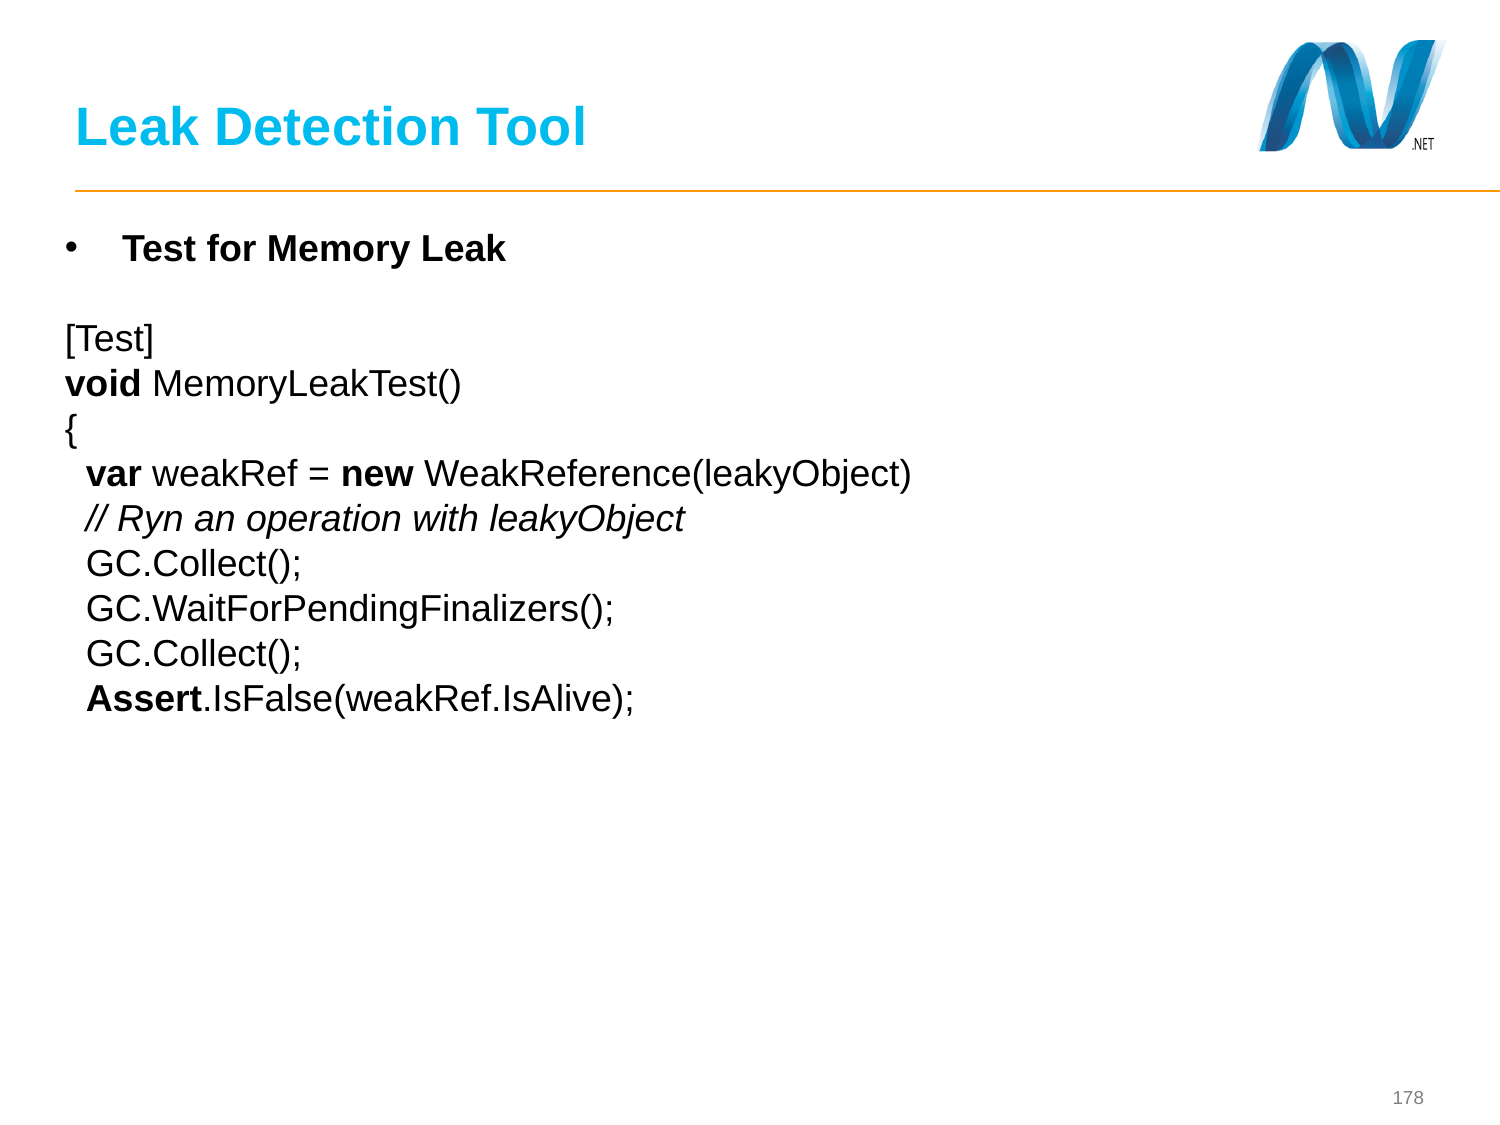

# Leak Detection Tool
 Test for Memory Leak

[Test]
void MemoryLeakTest()
{
  var weakRef = new WeakReference(leakyObject)
  // Ryn an operation with leakyObject
  GC.Collect();
  GC.WaitForPendingFinalizers();
  GC.Collect();
  Assert.IsFalse(weakRef.IsAlive);